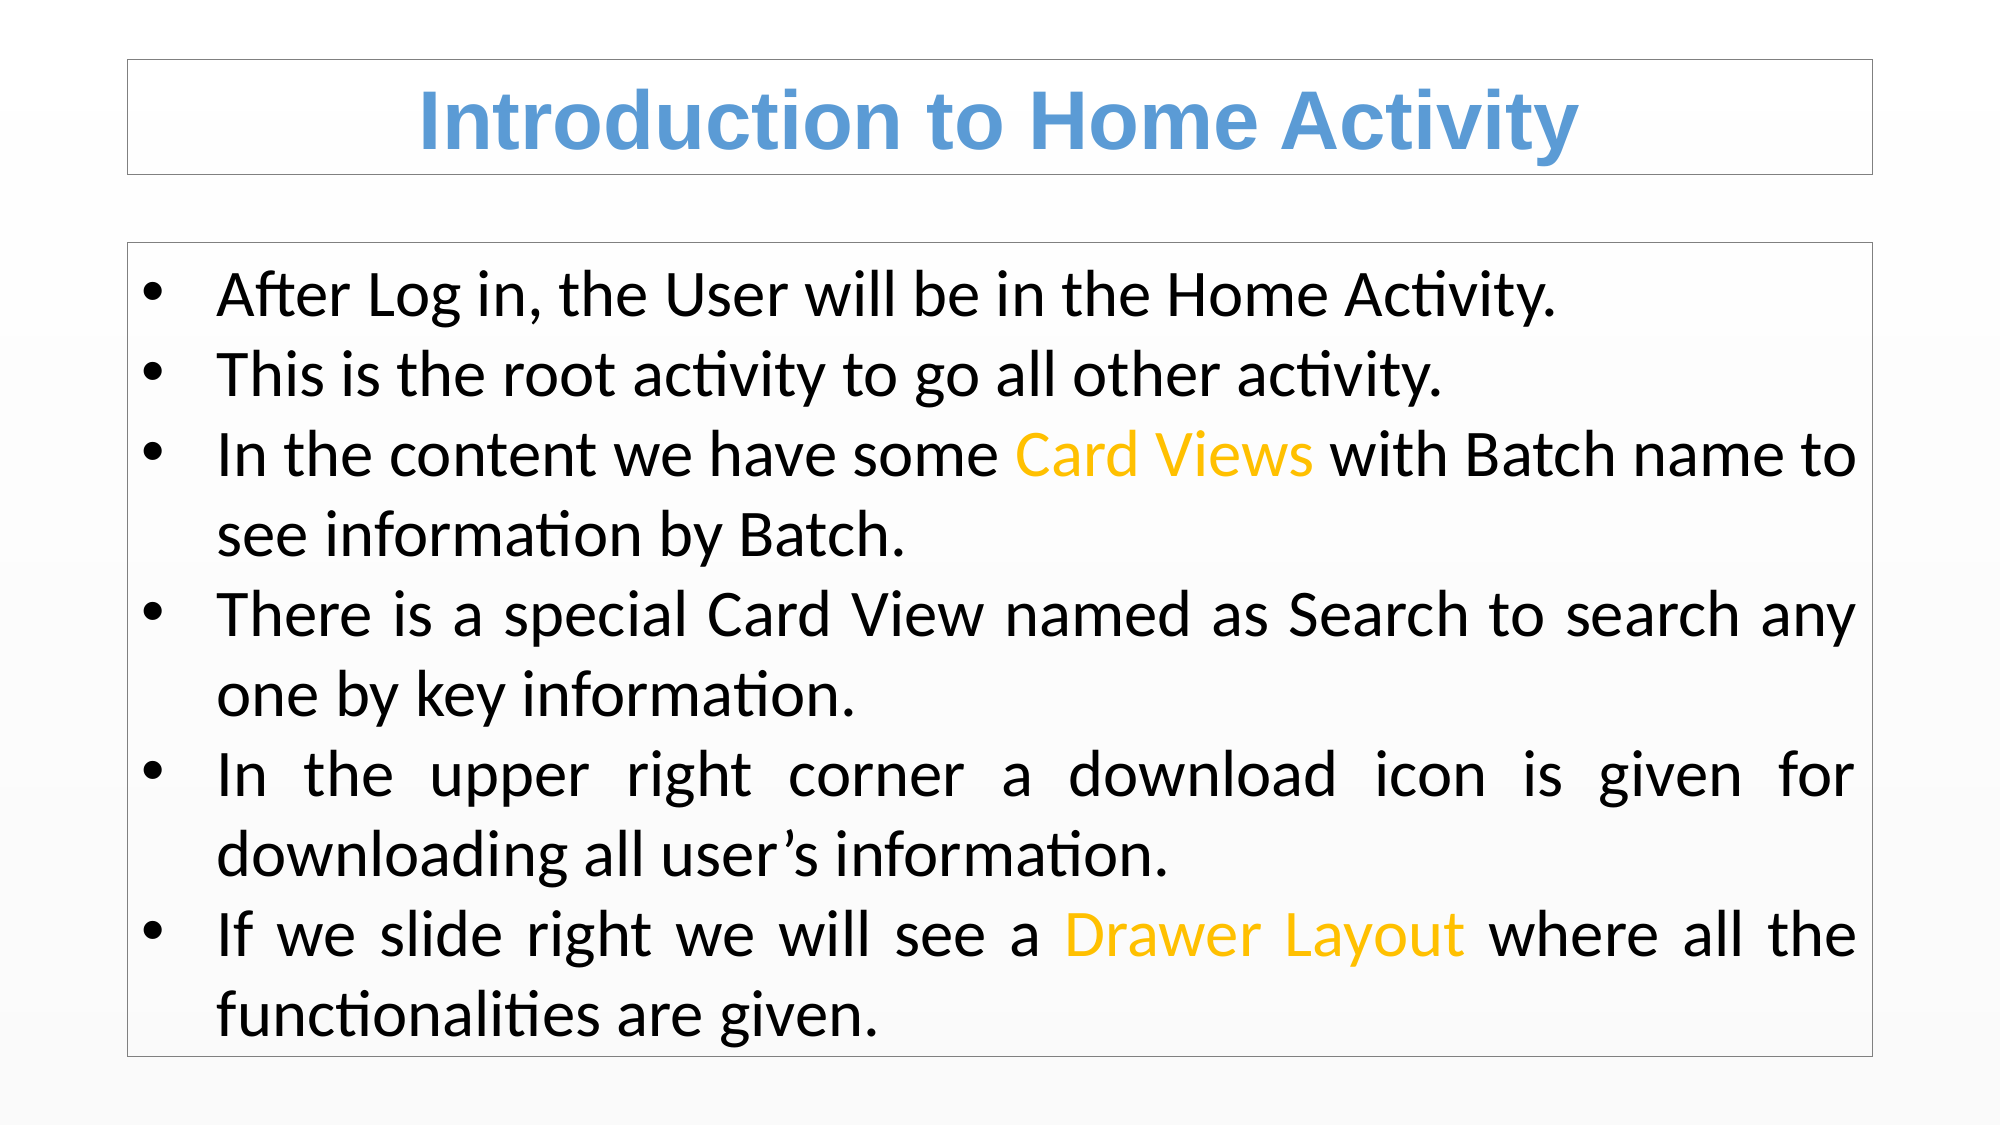

Introduction to Home Activity
After Log in, the User will be in the Home Activity.
This is the root activity to go all other activity.
In the content we have some Card Views with Batch name to see information by Batch.
There is a special Card View named as Search to search any one by key information.
In the upper right corner a download icon is given for downloading all user’s information.
If we slide right we will see a Drawer Layout where all the functionalities are given.